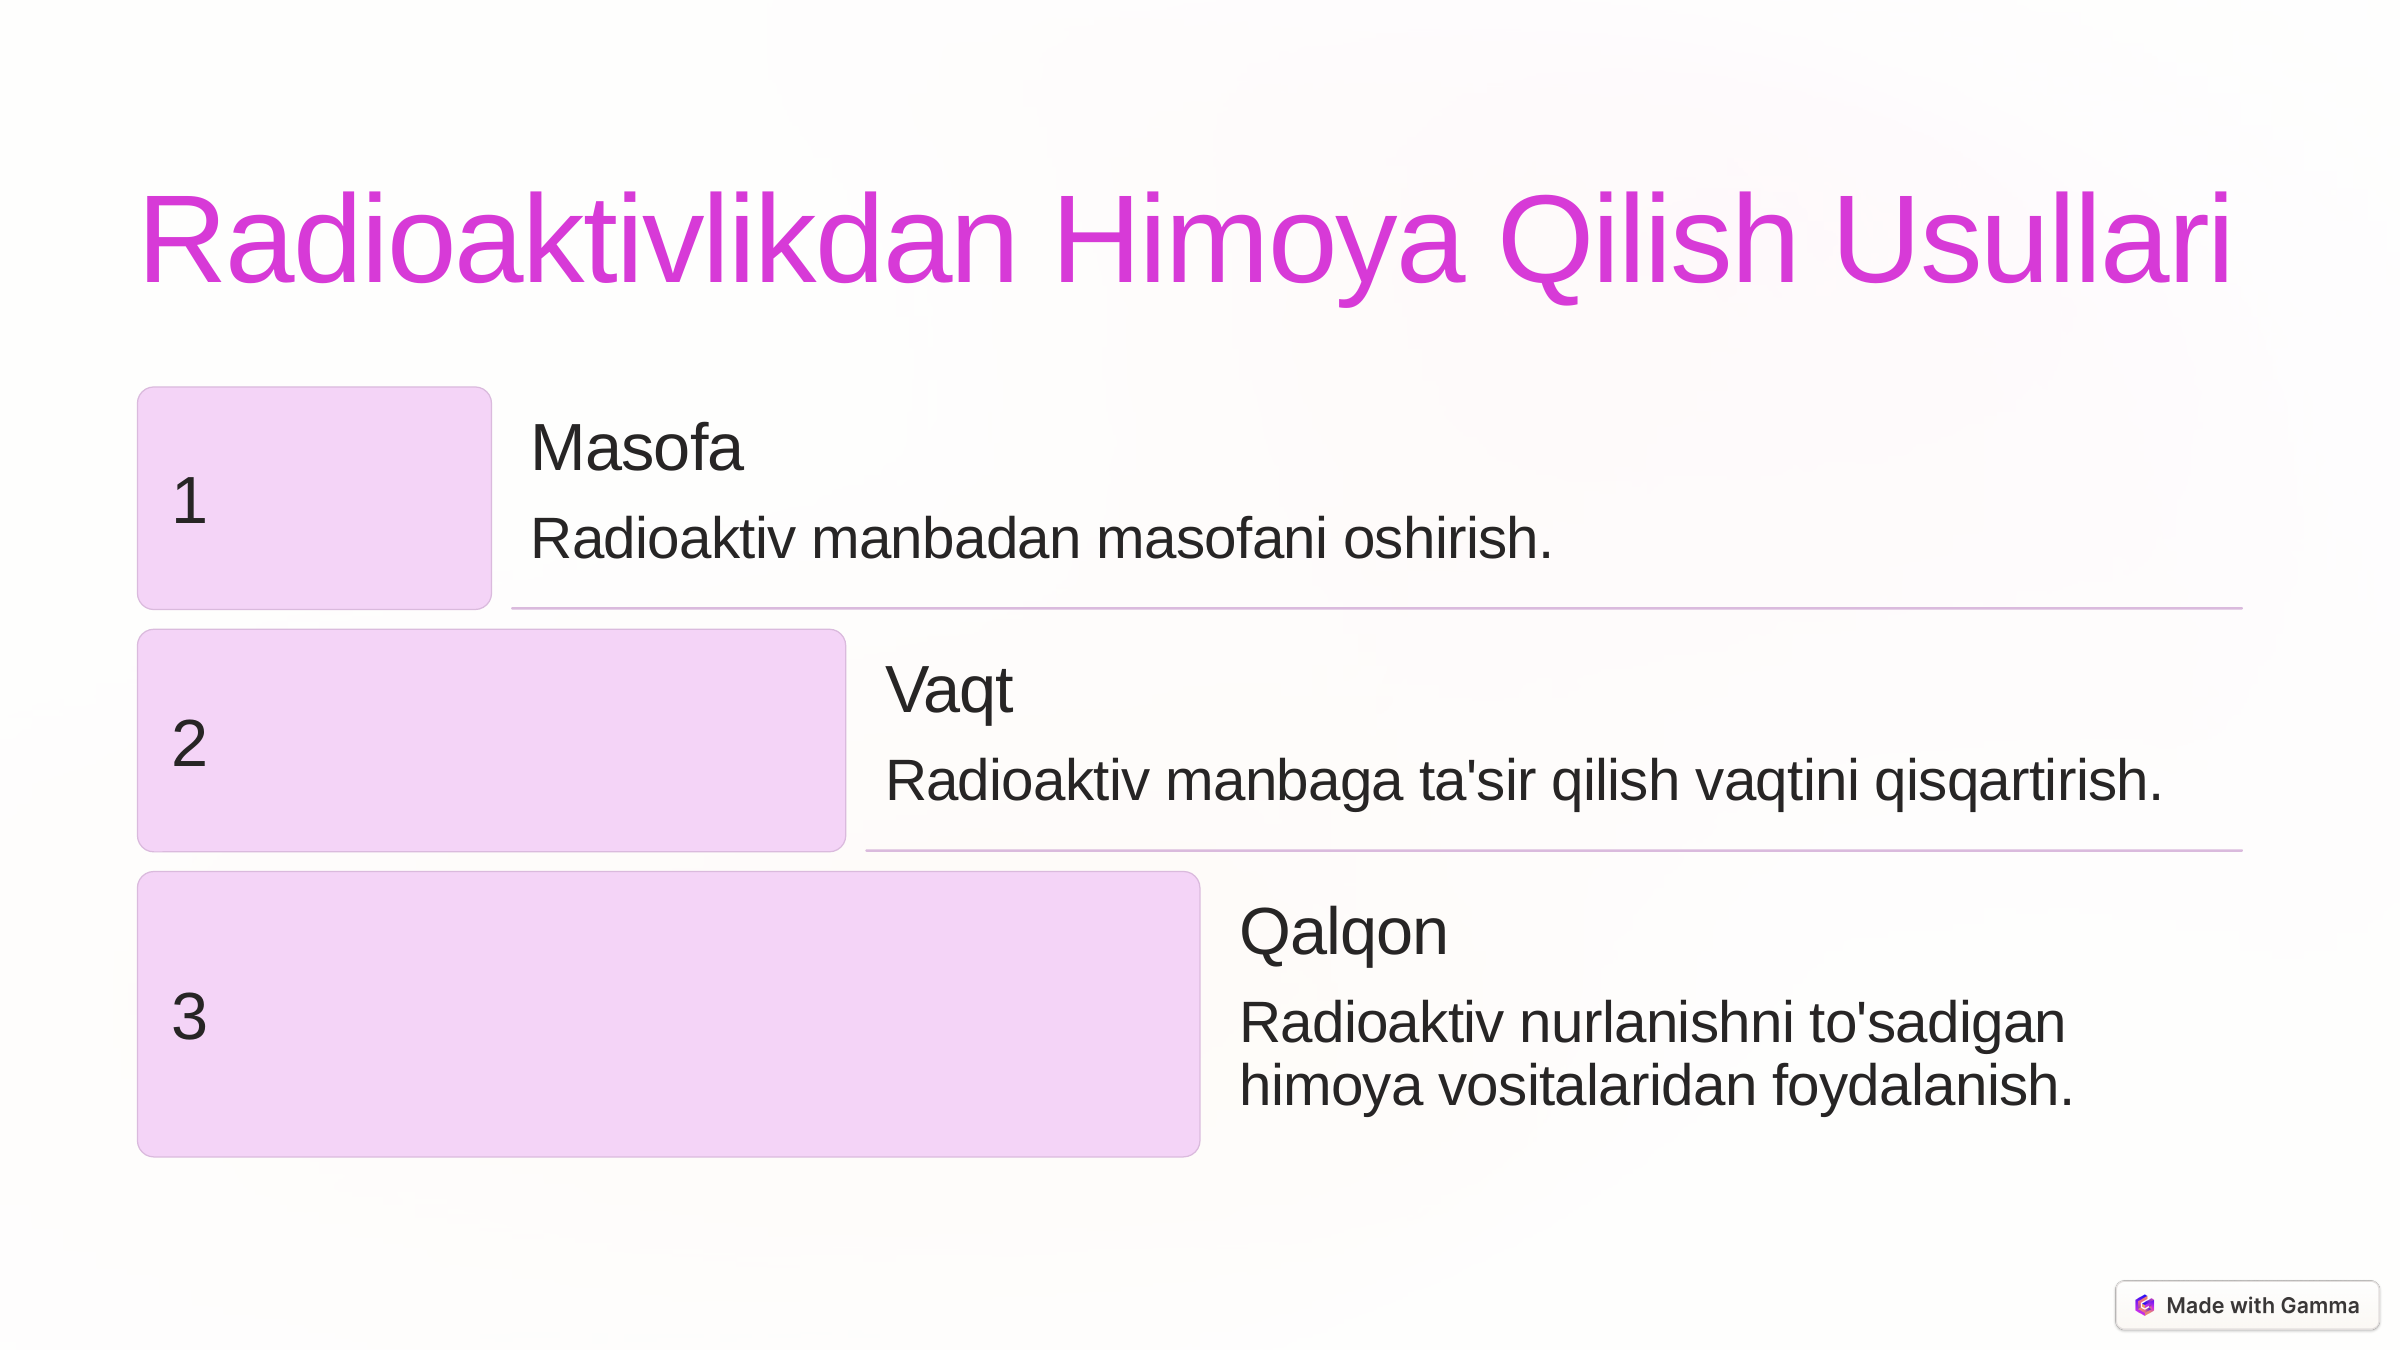

Radioaktivlikdan Himoya Qilish Usullari

Masofa
1
Radioaktiv manbadan masofani oshirish.

Vaqt
2
Radioaktiv manbaga ta'sir qilish vaqtini qisqartirish.

Qalqon
3
Radioaktiv nurlanishni to'sadigan himoya vositalaridan foydalanish.